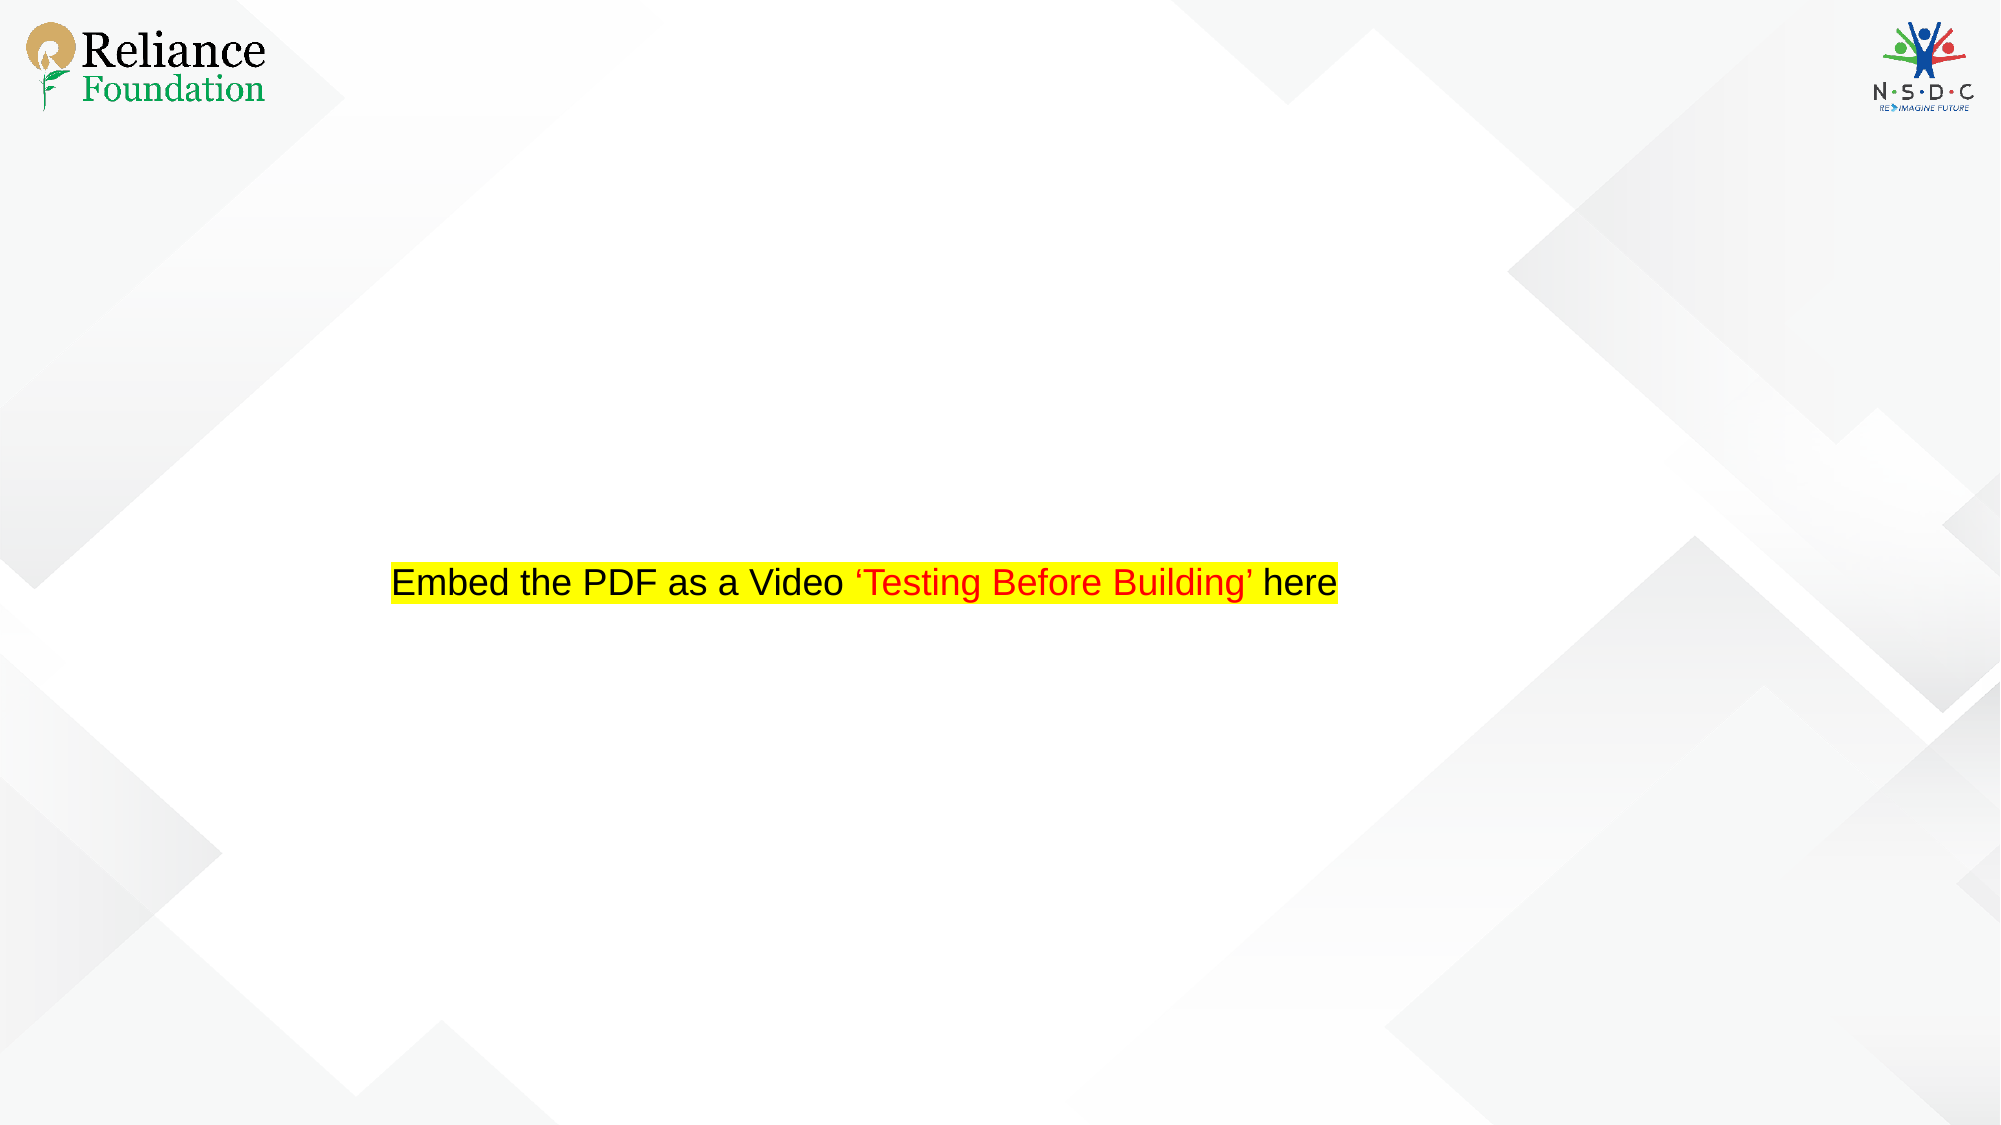

Embed the PDF as a Video ‘Testing Before Building’ here